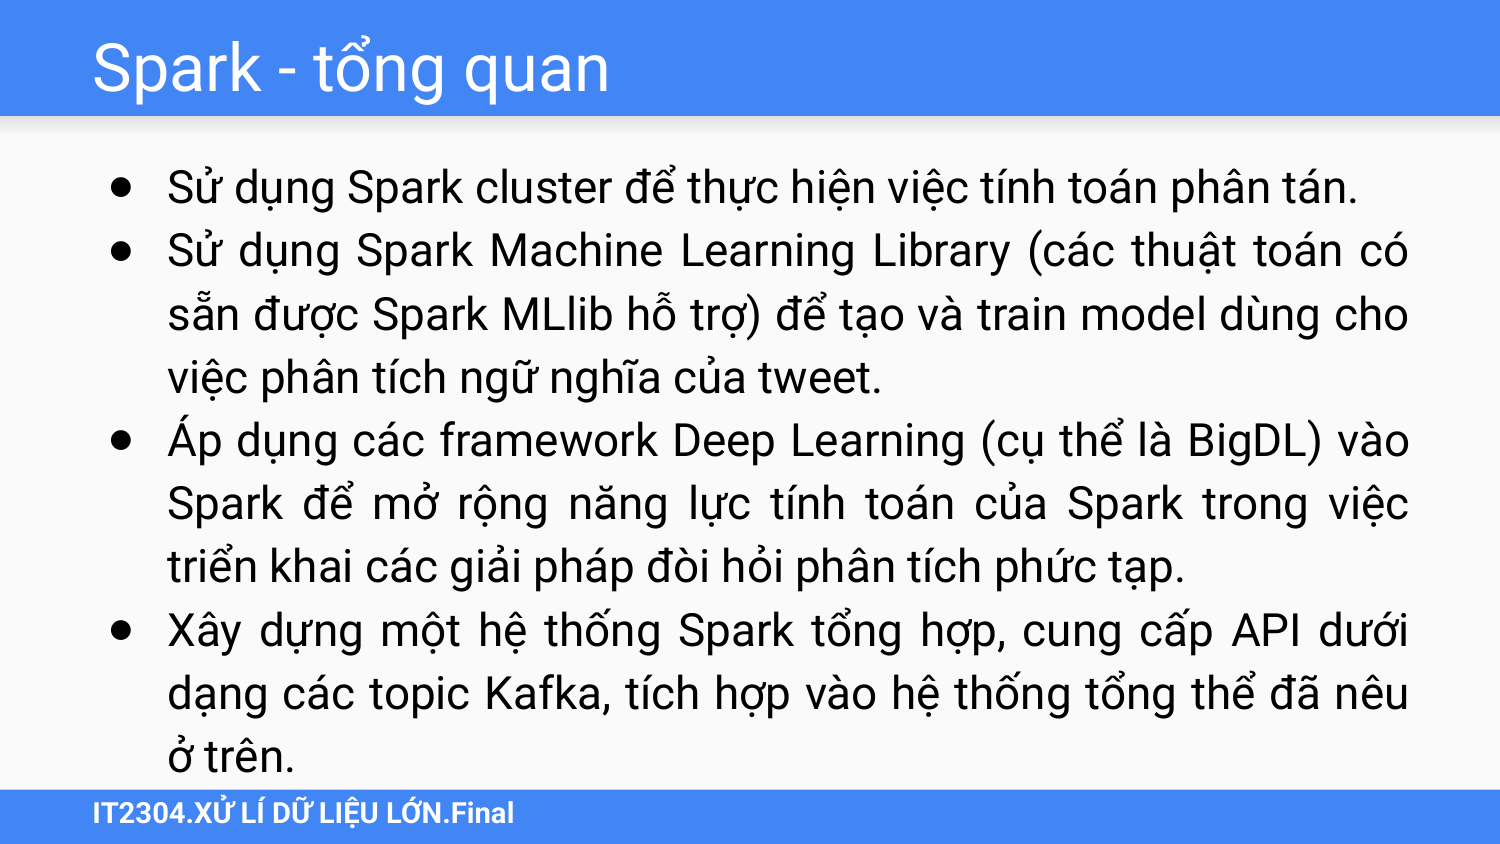

# Spark - tổng quan
Sử dụng Spark cluster để thực hiện việc tính toán phân tán.
Sử dụng Spark Machine Learning Library (các thuật toán có sẵn được Spark MLlib hỗ trợ) để tạo và train model dùng cho việc phân tích ngữ nghĩa của tweet.
Áp dụng các framework Deep Learning (cụ thể là BigDL) vào Spark để mở rộng năng lực tính toán của Spark trong việc triển khai các giải pháp đòi hỏi phân tích phức tạp.
Xây dựng một hệ thống Spark tổng hợp, cung cấp API dưới dạng các topic Kafka, tích hợp vào hệ thống tổng thể đã nêu ở trên.